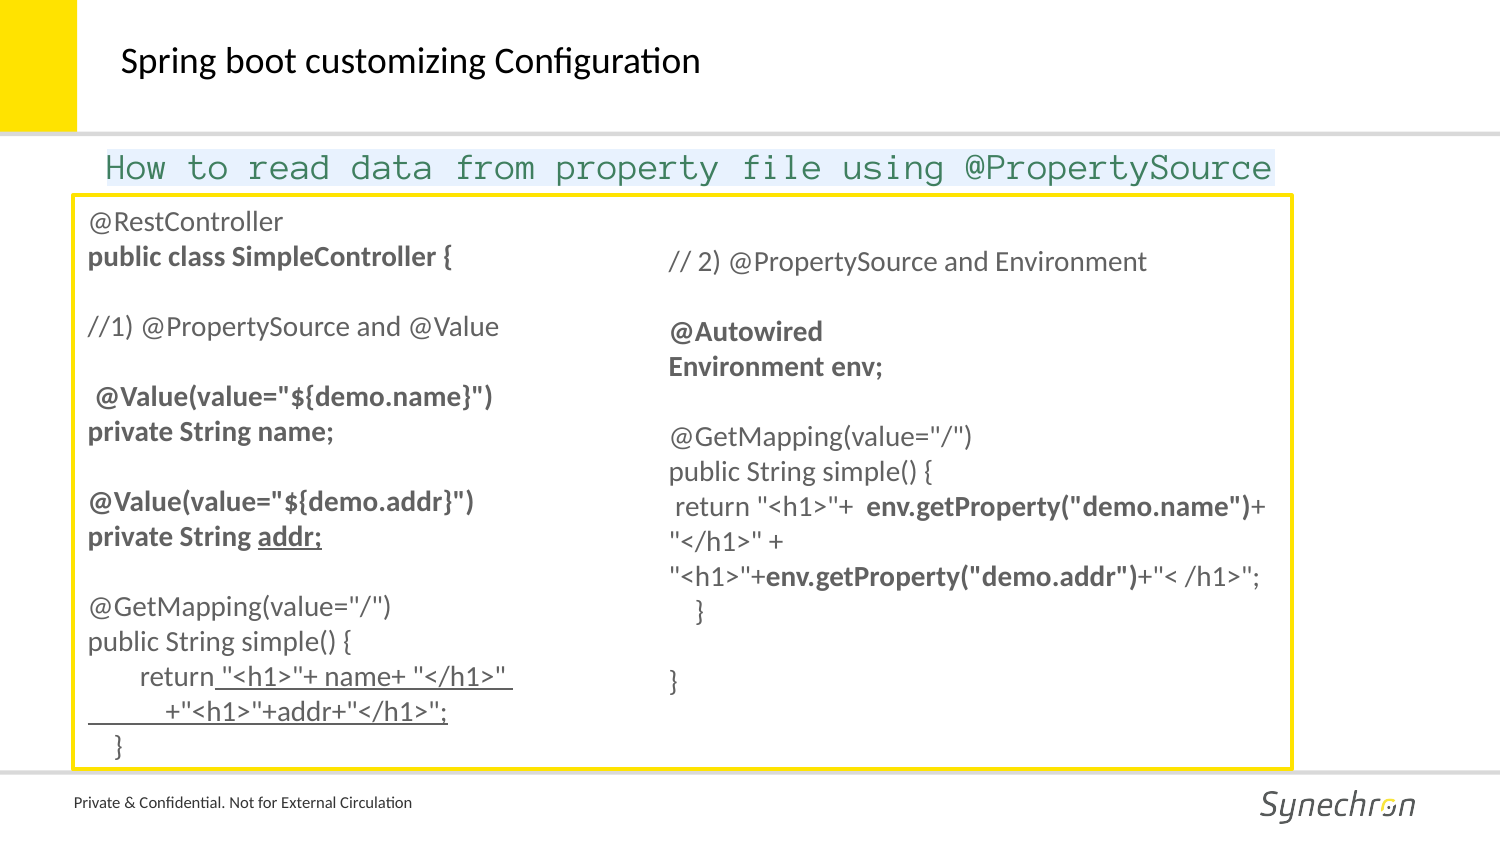

Spring boot customizing Configuration
How to read data from property file using @PropertySource
@RestController
public class SimpleController {

//1) @PropertySource and @Value

 @Value(value="${demo.name}")
private String name;

@Value(value="${demo.addr}")
private String addr;

@GetMapping(value="/")
public String simple() {
        return "<h1>"+ name+ "</h1>"
            +"<h1>"+addr+"</h1>";
    }
// 2) @PropertySource and Environment

@Autowired
Environment env;

@GetMapping(value="/")
public String simple() {
 return "<h1>"+  env.getProperty("demo.name")+
"</h1>" +
"<h1>"+env.getProperty("demo.addr")+"< /h1>";
    }

}